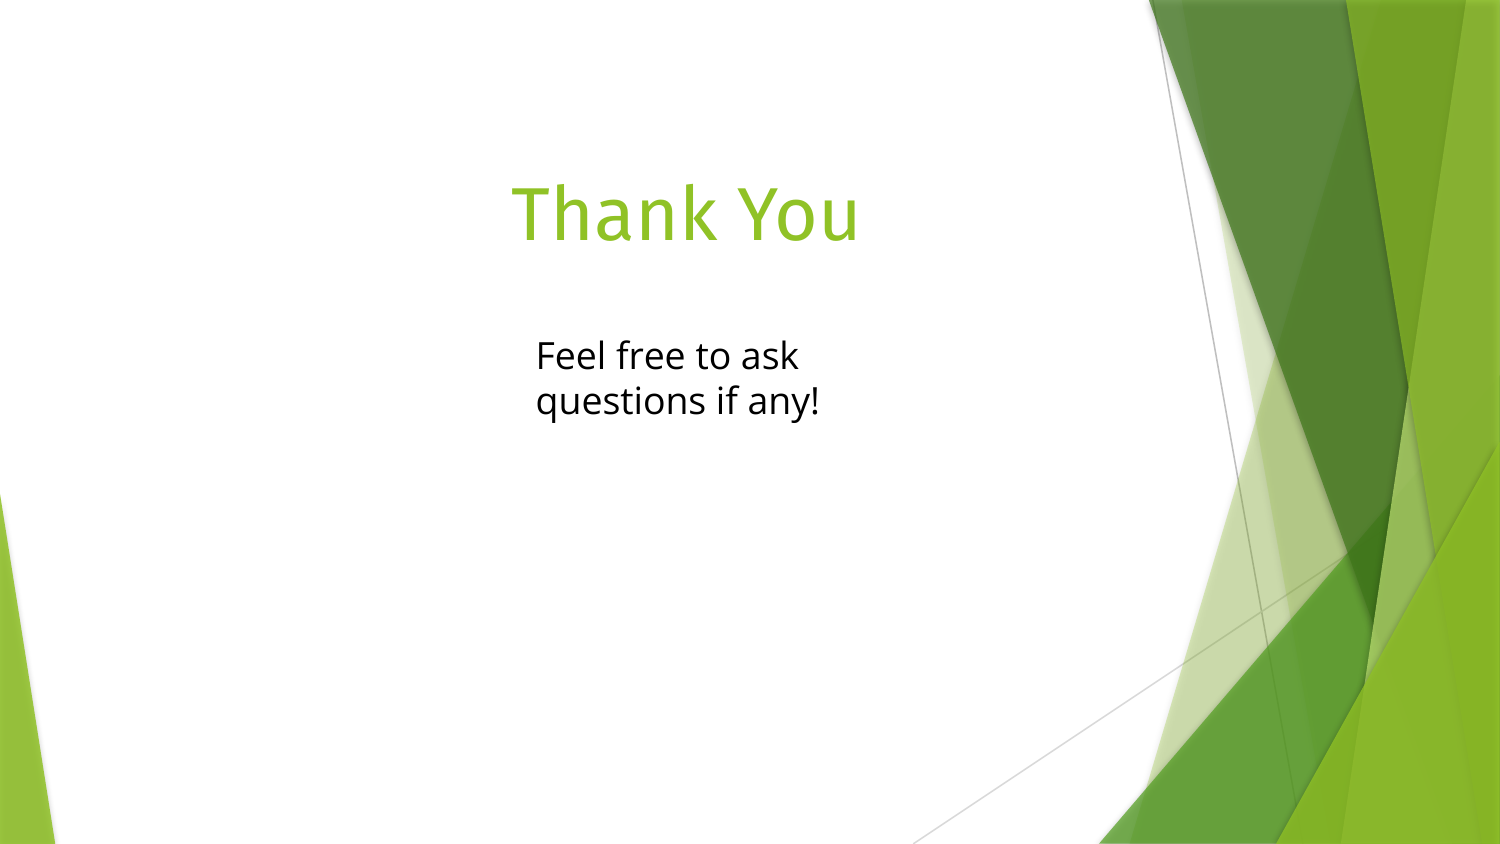

# Thank You
Feel free to ask questions if any!